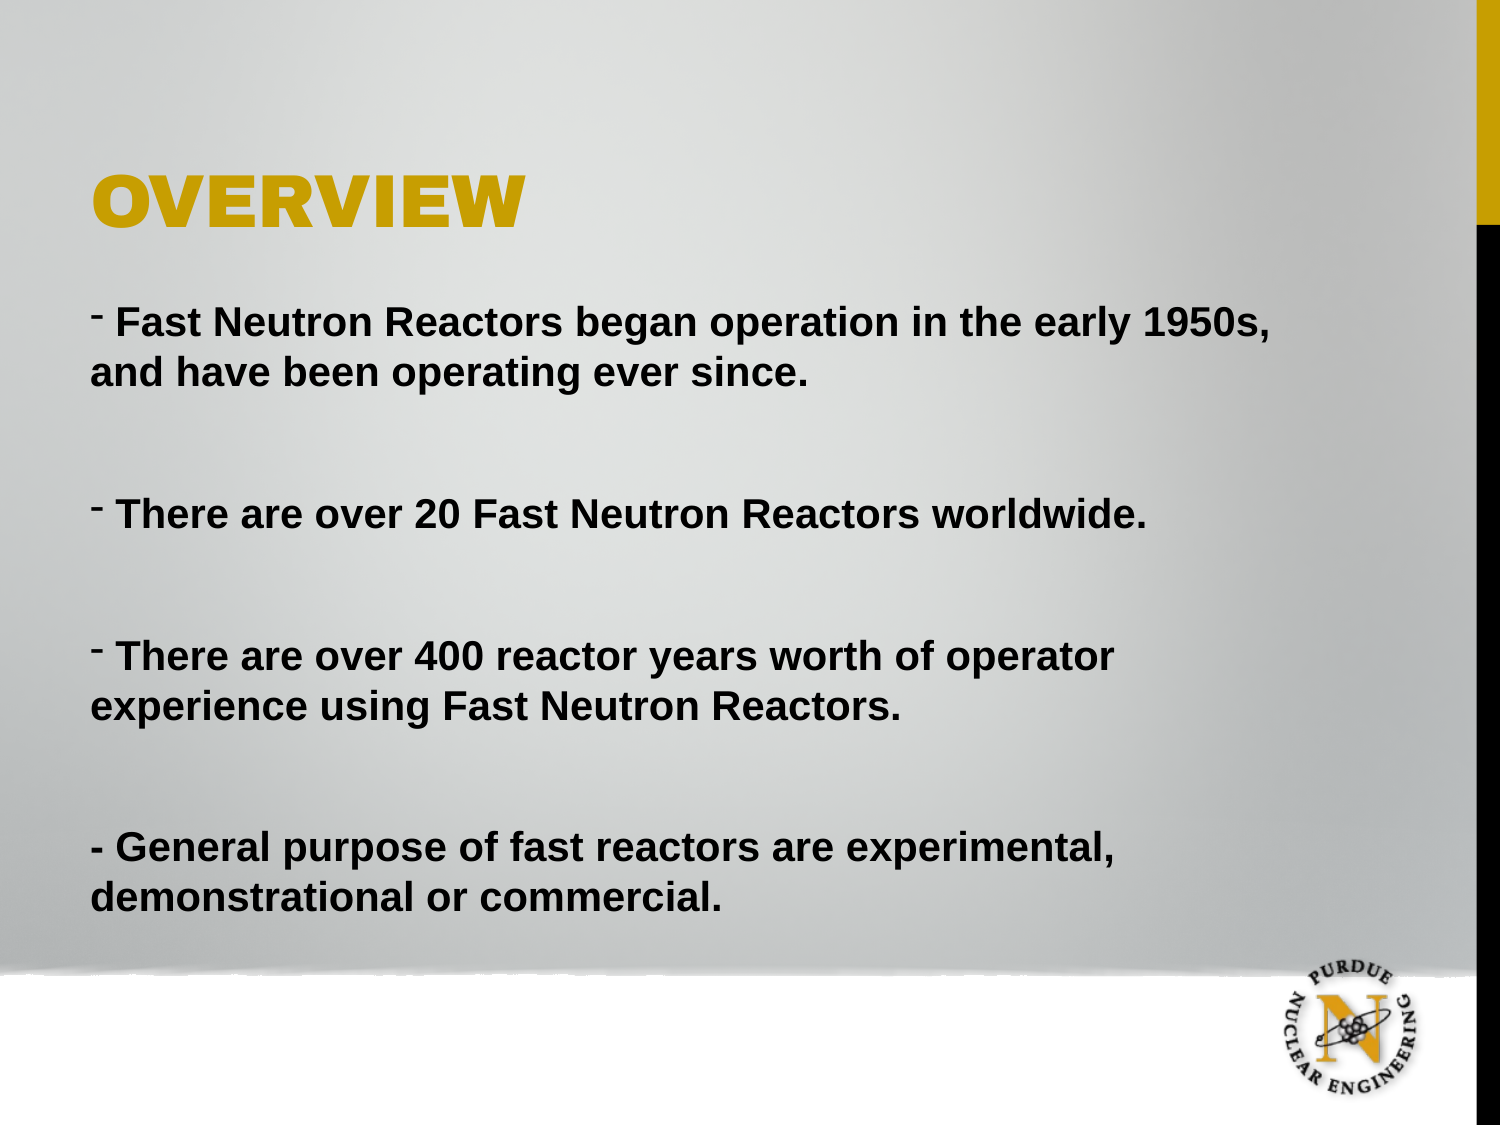

# Overview
 Fast Neutron Reactors began operation in the early 1950s, and have been operating ever since.

 There are over 20 Fast Neutron Reactors worldwide.

 There are over 400 reactor years worth of operator experience using Fast Neutron Reactors.

- General purpose of fast reactors are experimental, demonstrational or commercial.